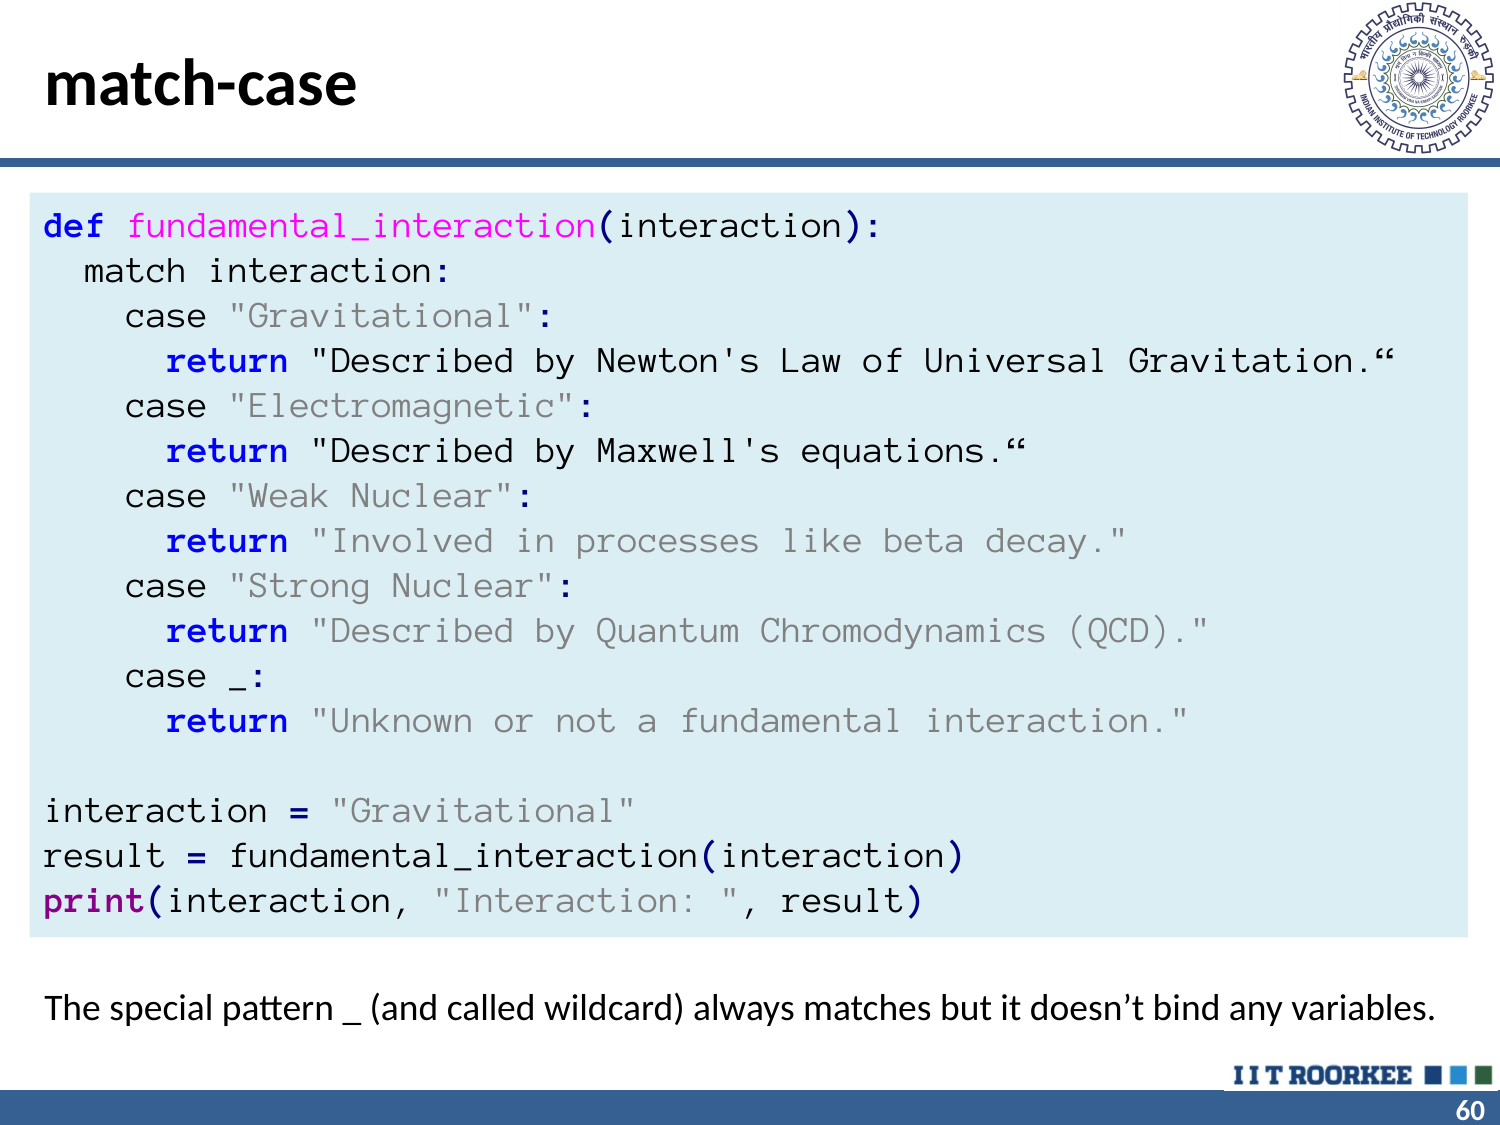

# match-case
def fundamental_interaction(interaction):
  match interaction:
    case "Gravitational":
      return "Described by Newton's Law of Universal Gravitation.“
    case "Electromagnetic":
      return "Described by Maxwell's equations.“
    case "Weak Nuclear":
      return "Involved in processes like beta decay."
    case "Strong Nuclear":
      return "Described by Quantum Chromodynamics (QCD)."
    case _:
      return "Unknown or not a fundamental interaction."

interaction = "Gravitational"
result = fundamental_interaction(interaction)
print(interaction, "Interaction: ", result)
The special pattern _ (and called wildcard) always matches but it doesn’t bind any variables.